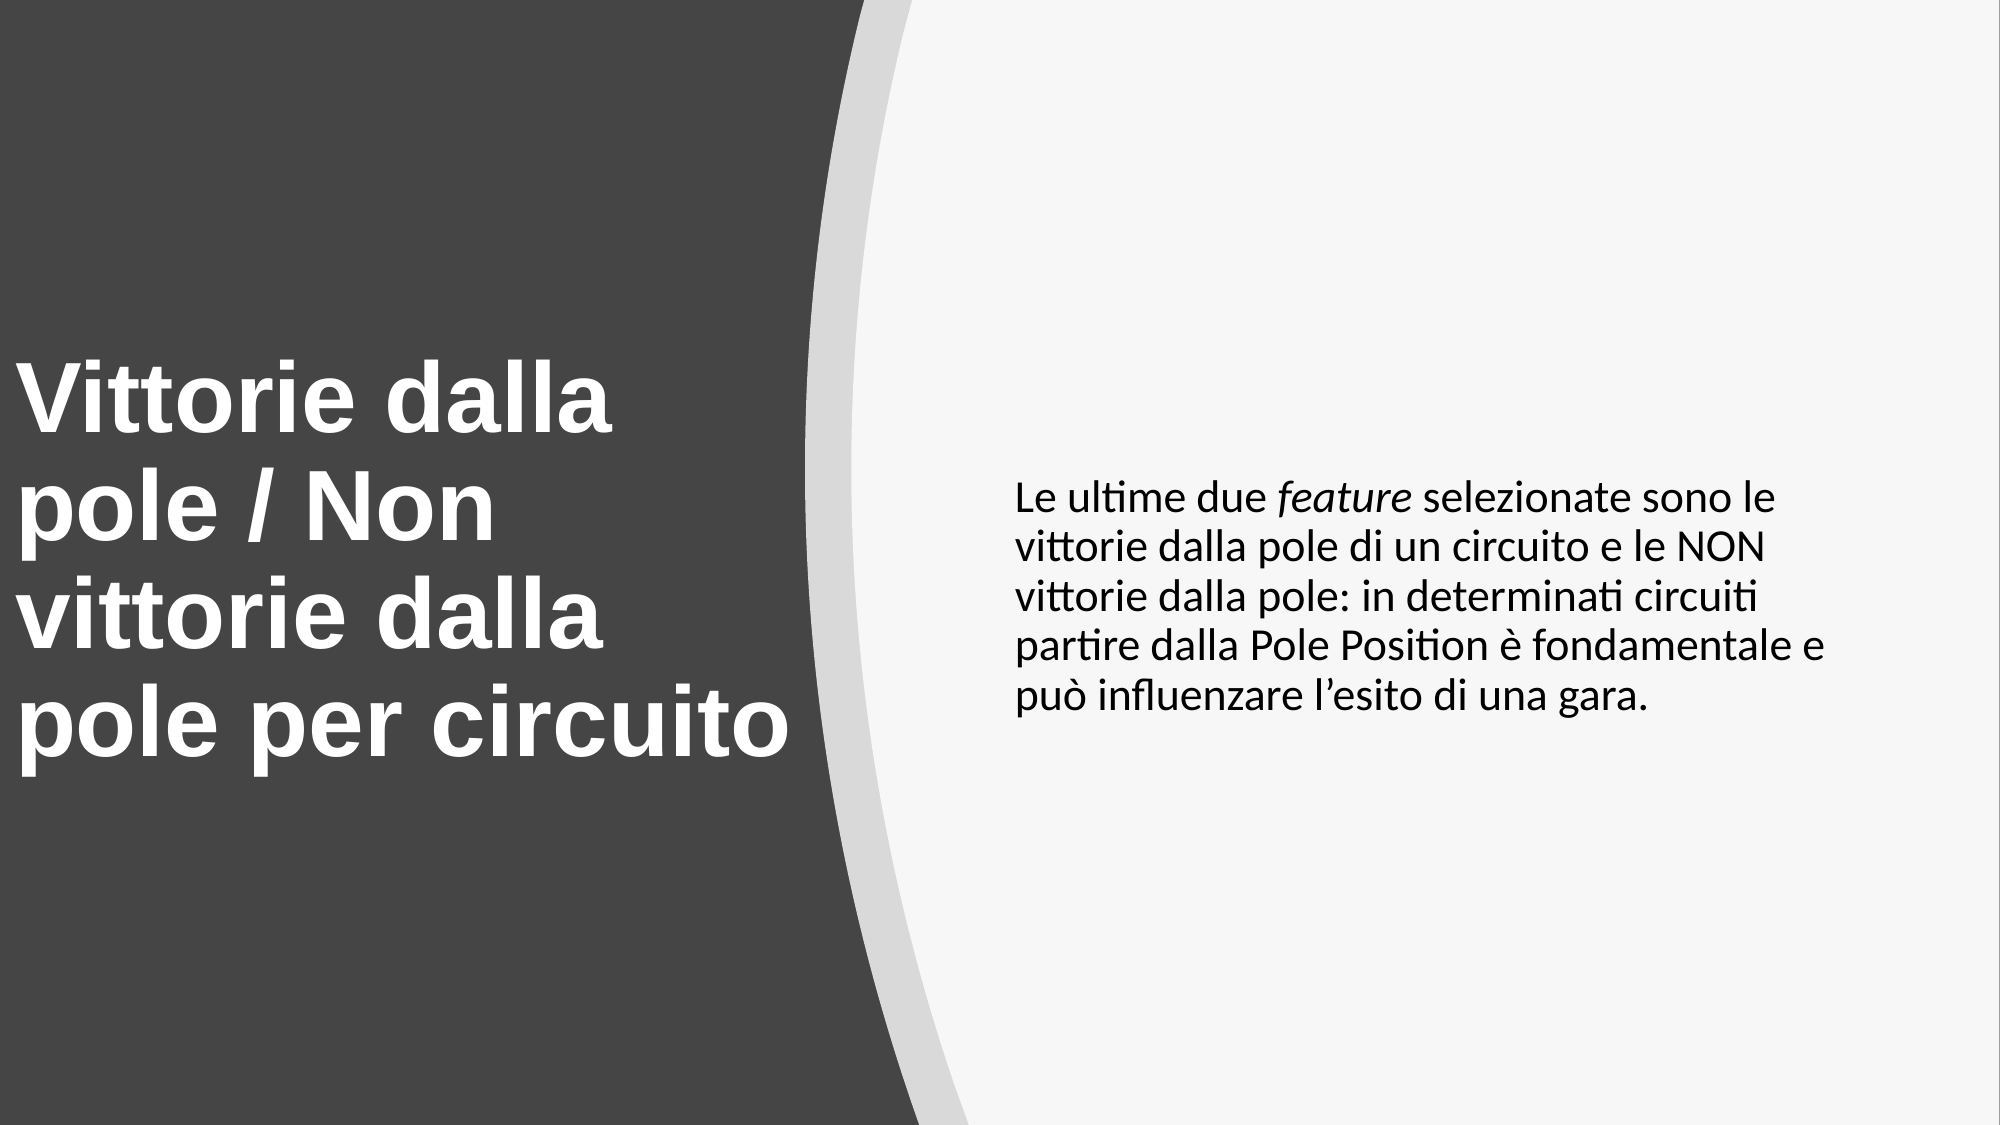

# Vittorie dalla pole / Non vittorie dalla pole per circuito
Le ultime due feature selezionate sono le vittorie dalla pole di un circuito e le NON vittorie dalla pole: in determinati circuiti partire dalla Pole Position è fondamentale e può influenzare l’esito di una gara.